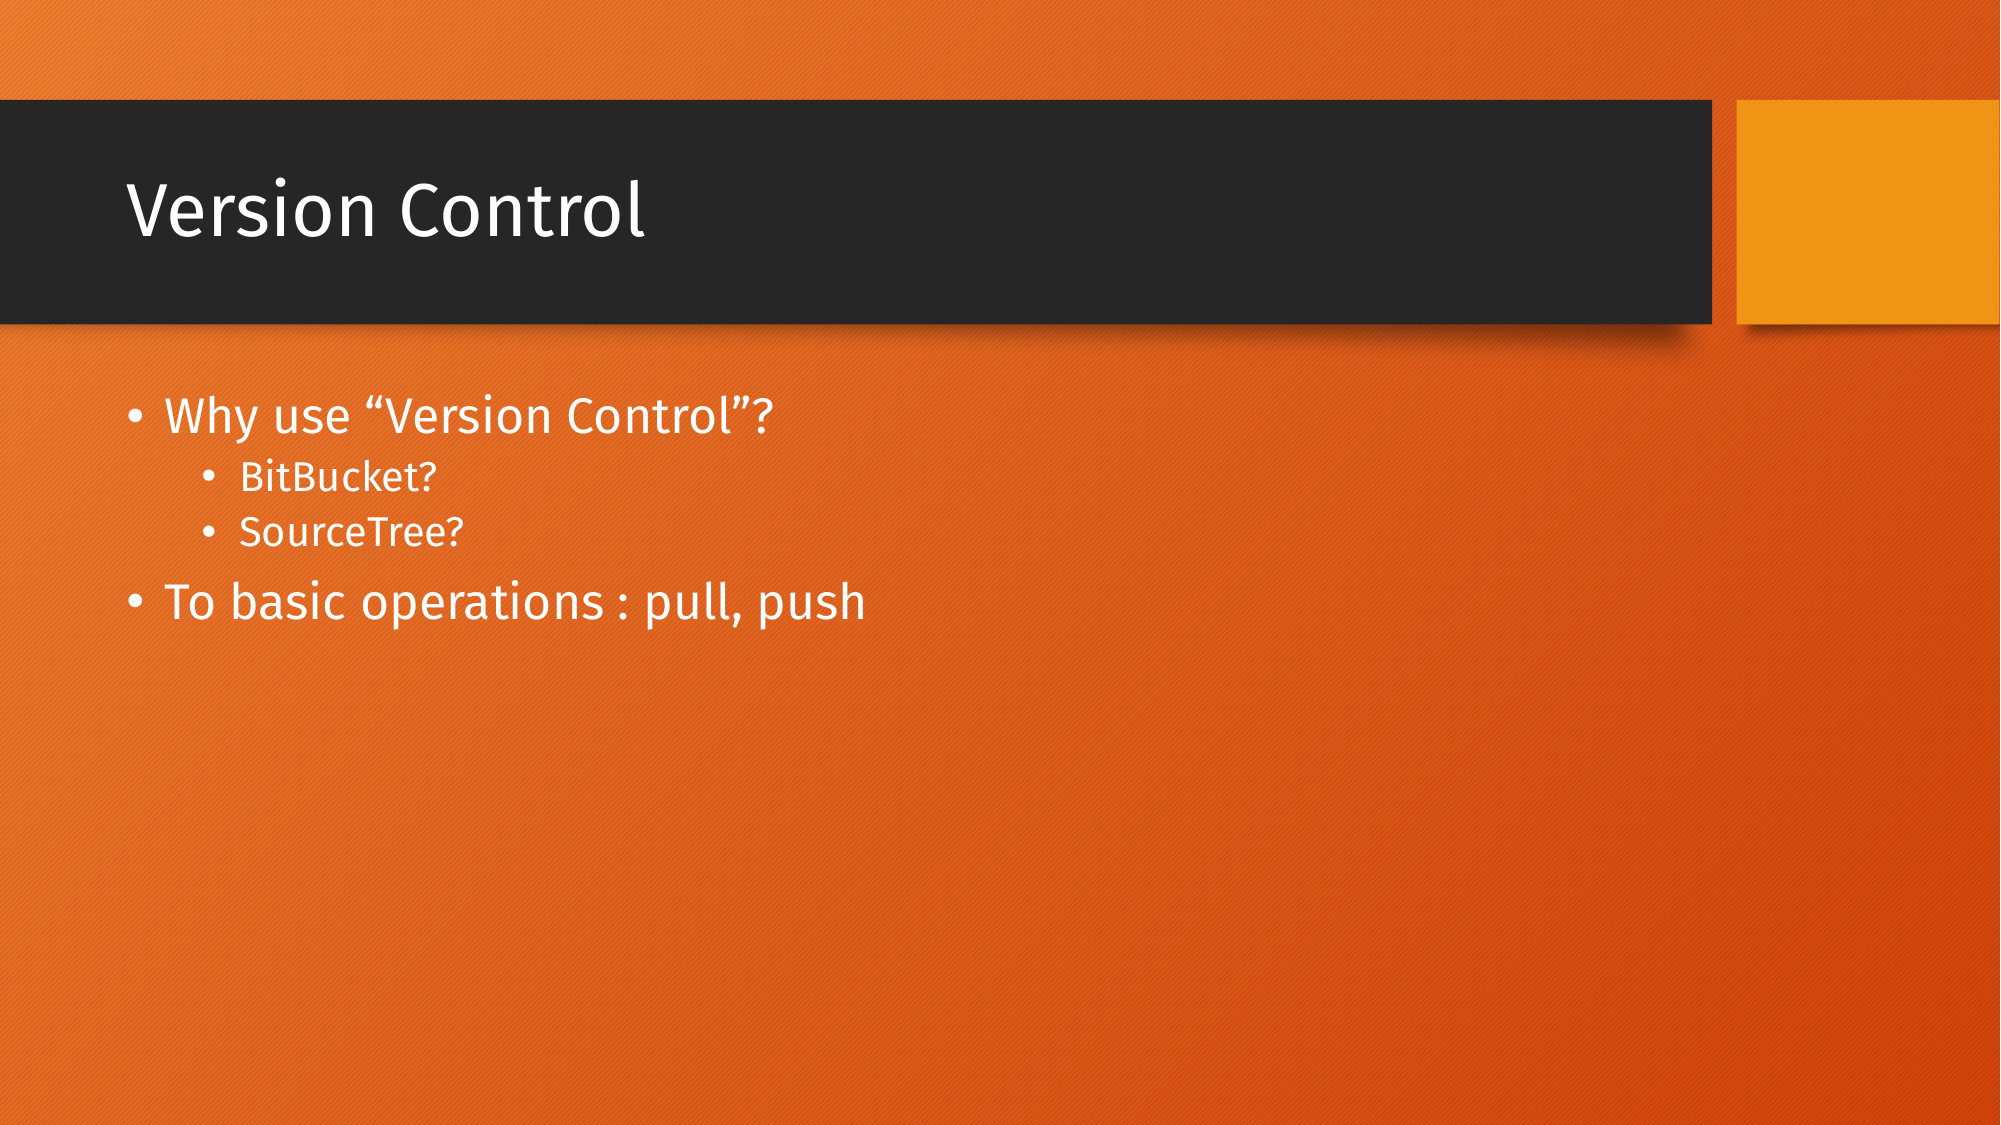

# Version Control
Why use “Version Control”?
BitBucket?
SourceTree?
To basic operations : pull, push